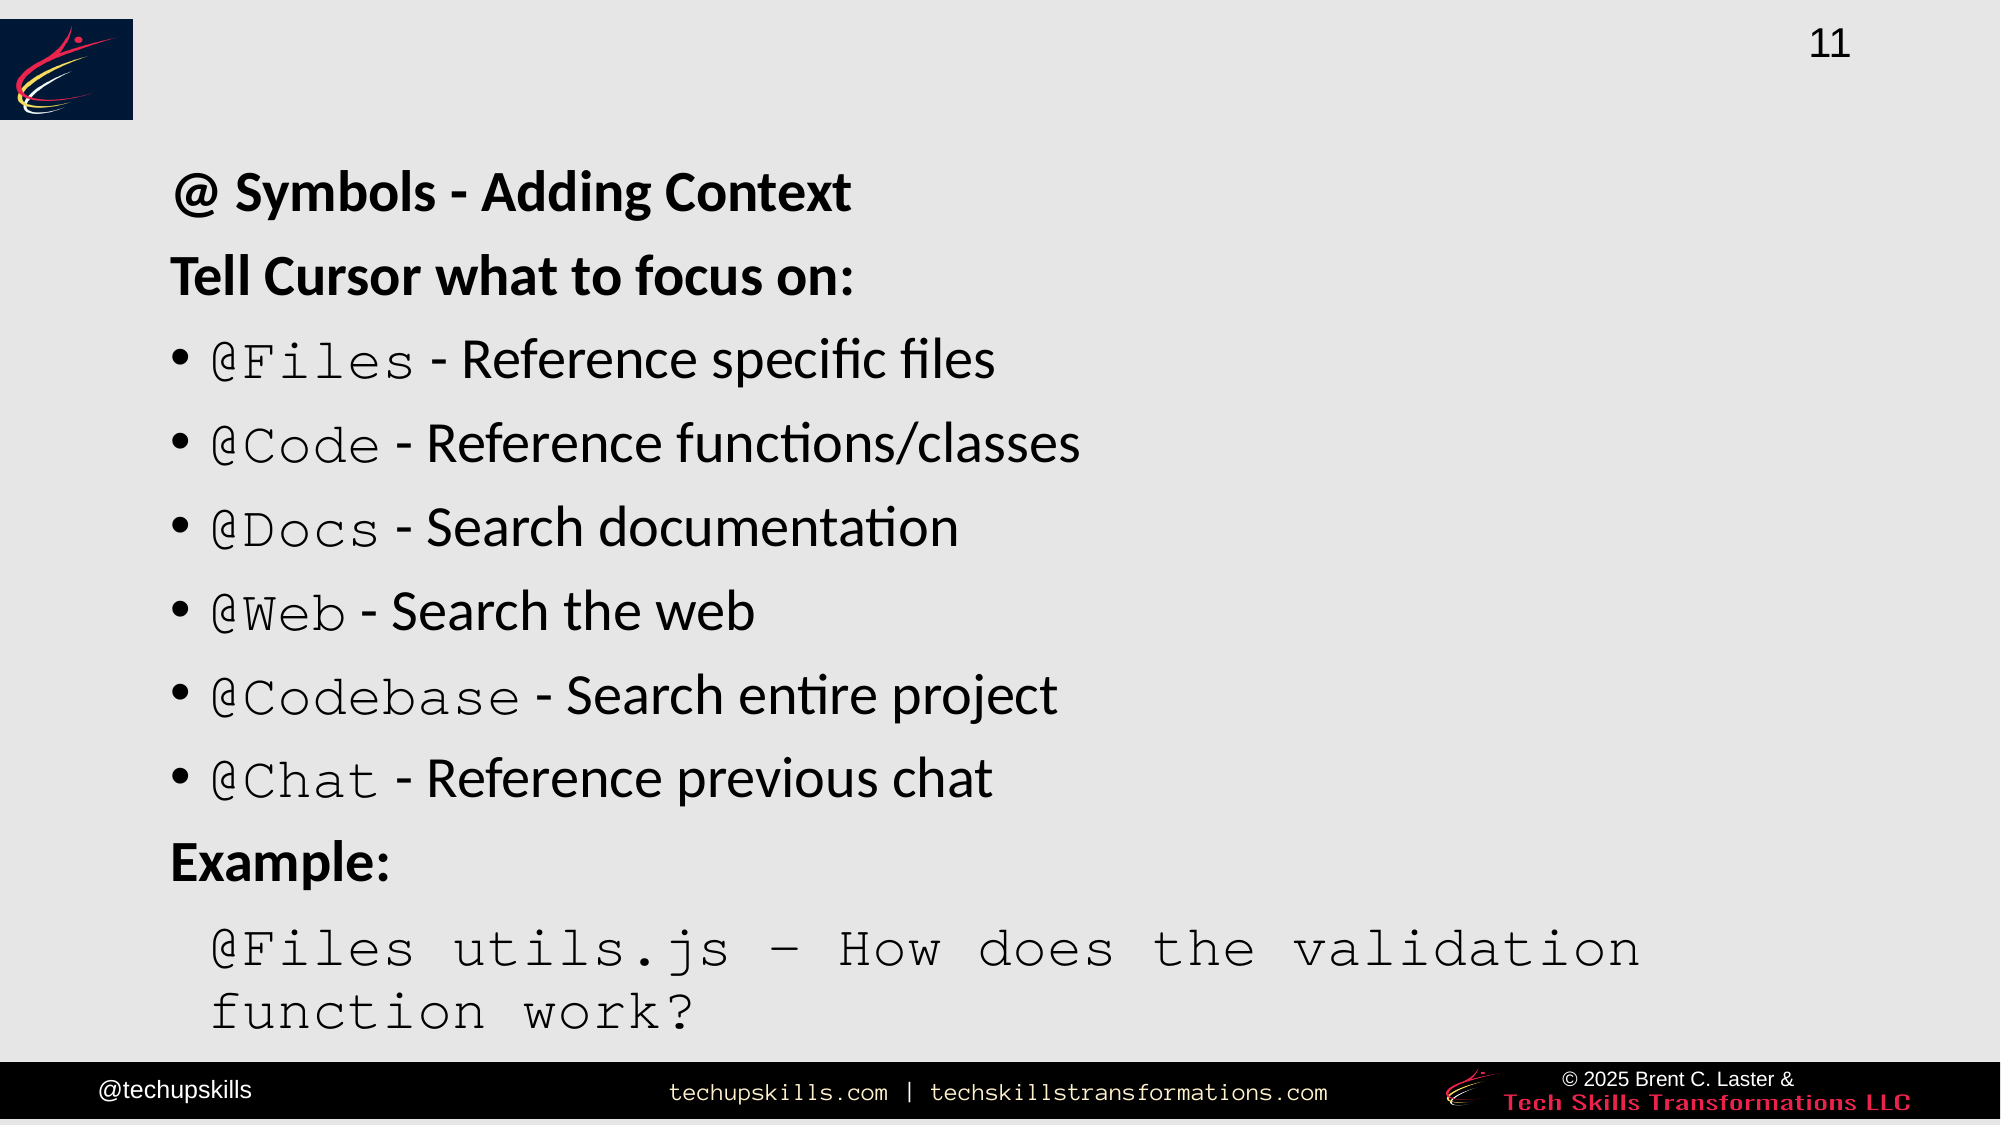

@ Symbols - Adding Context
Tell Cursor what to focus on:
@Files - Reference specific files
@Code - Reference functions/classes
@Docs - Search documentation
@Web - Search the web
@Codebase - Search entire project
@Chat - Reference previous chat
Example:
@Files utils.js - How does the validation function work?